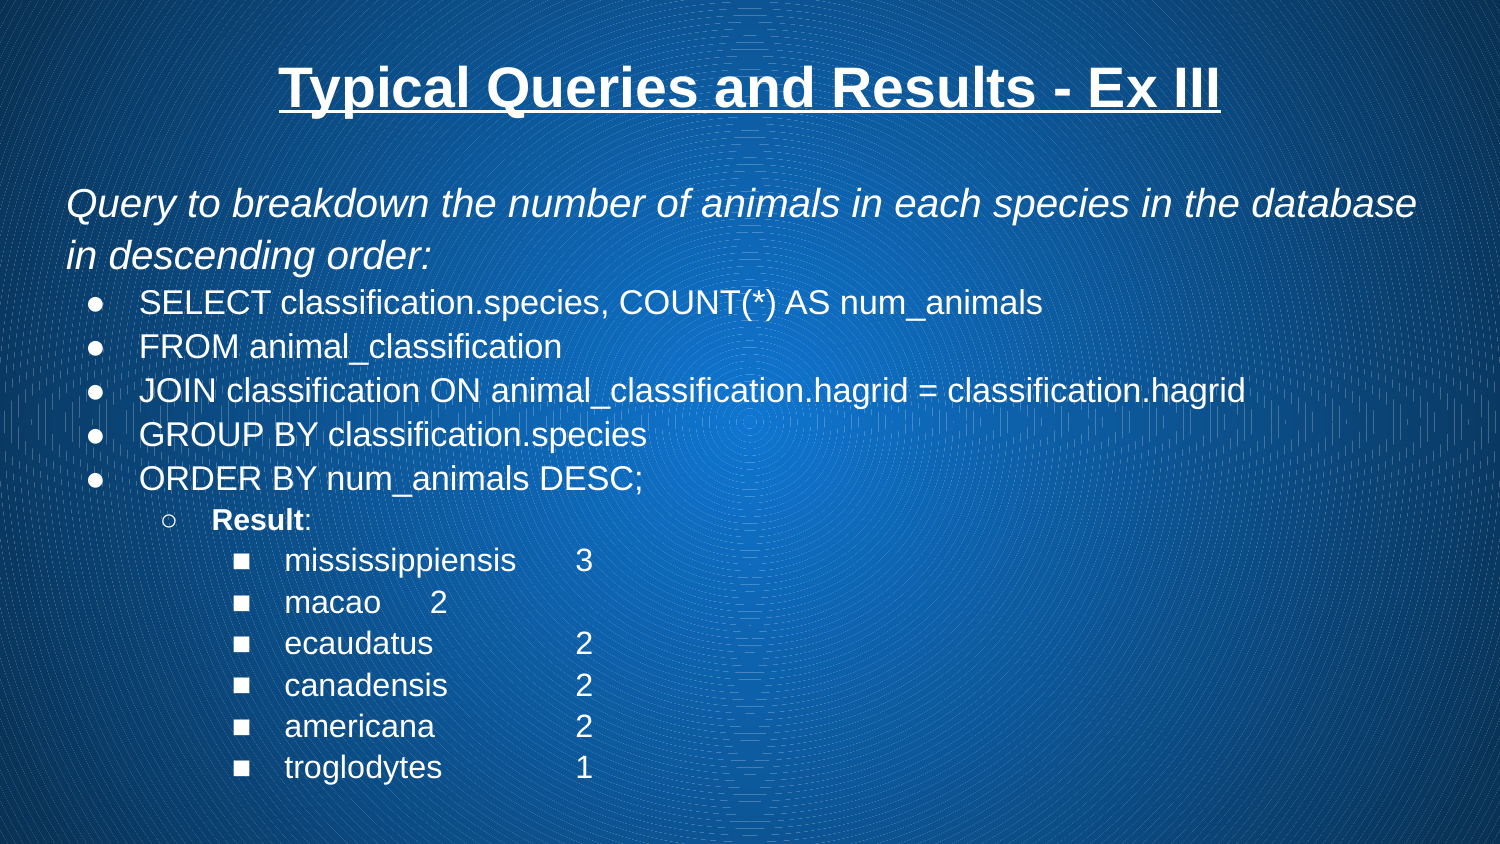

# Typical Queries and Results - Ex III
Query to breakdown the number of animals in each species in the database in descending order:
SELECT classification.species, COUNT(*) AS num_animals
FROM animal_classification
JOIN classification ON animal_classification.hagrid = classification.hagrid
GROUP BY classification.species
ORDER BY num_animals DESC;
Result:
mississippiensis	3
macao			2
ecaudatus		2
canadensis		2
americana		2
troglodytes		1